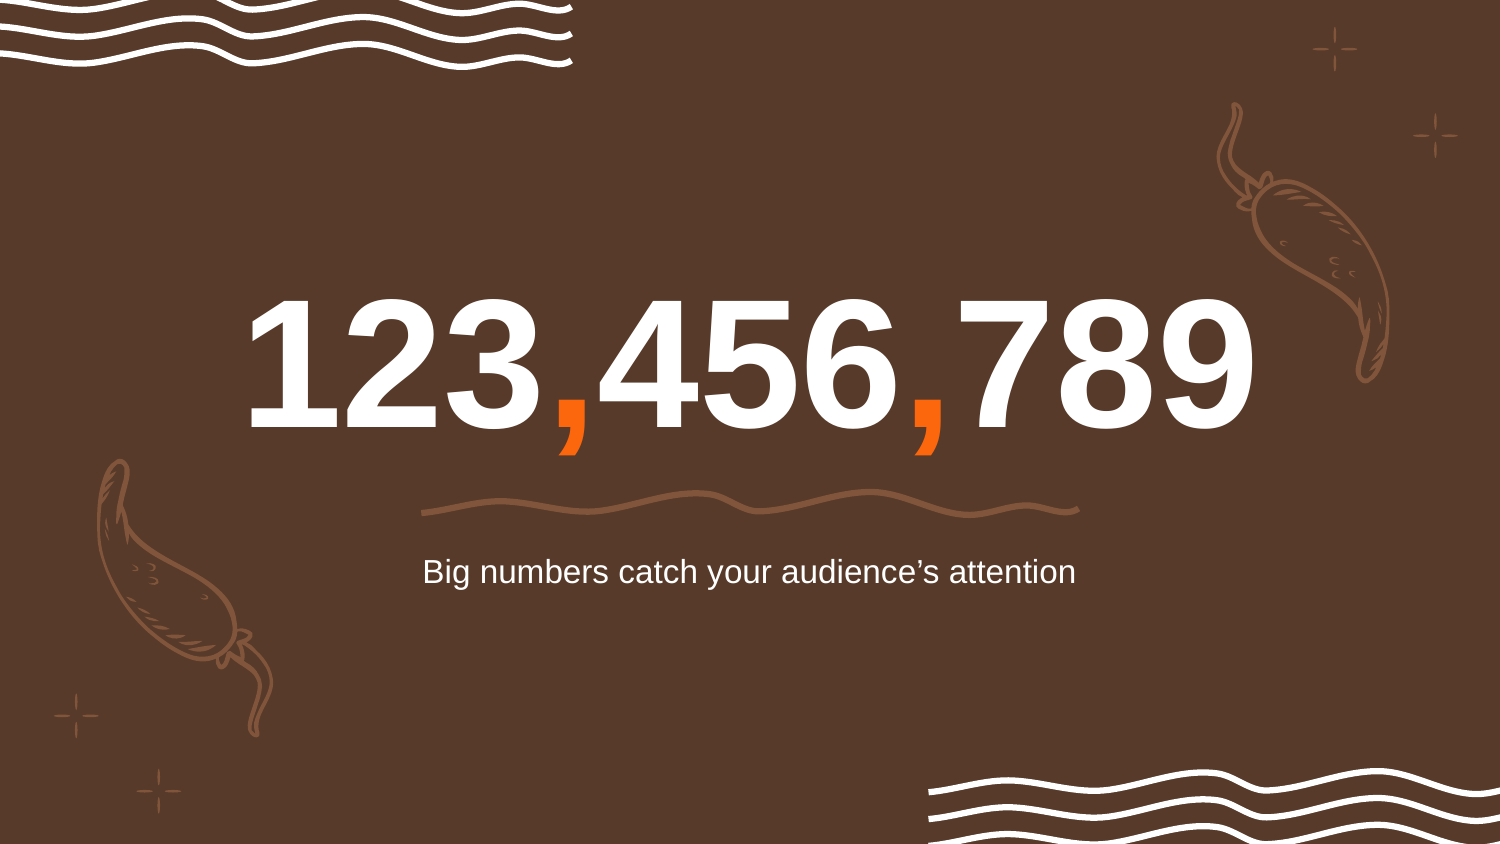

# 123,456,789

Big numbers catch your audience’s attention